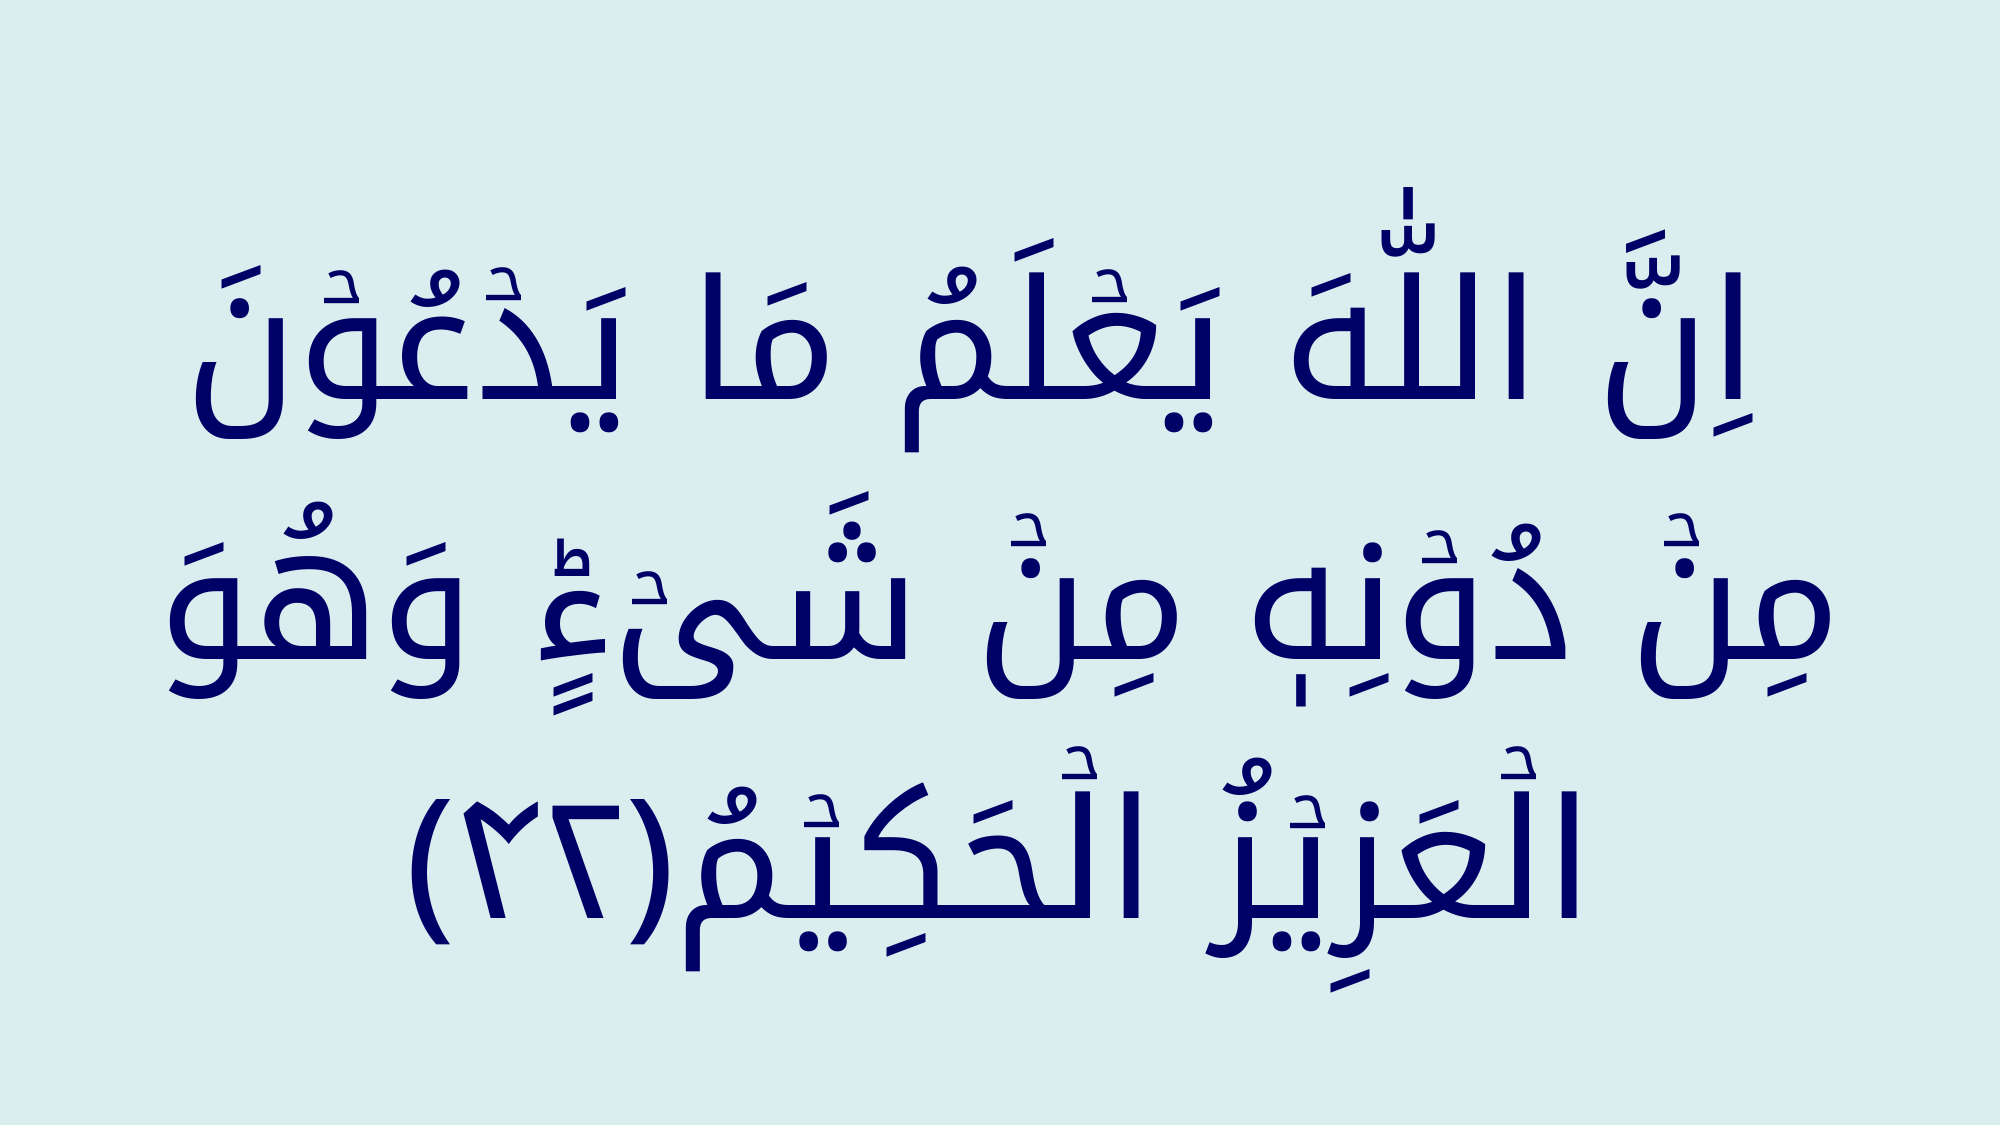

اِنَّ اللّٰهَ يَعۡلَمُ مَا يَدۡعُوۡنَ مِنۡ دُوۡنِهٖ مِنۡ شَىۡءٍ‌ؕ وَهُوَ الۡعَزِيۡزُ الۡحَكِيۡمُ‏﴿﻿۴۲﻿﴾